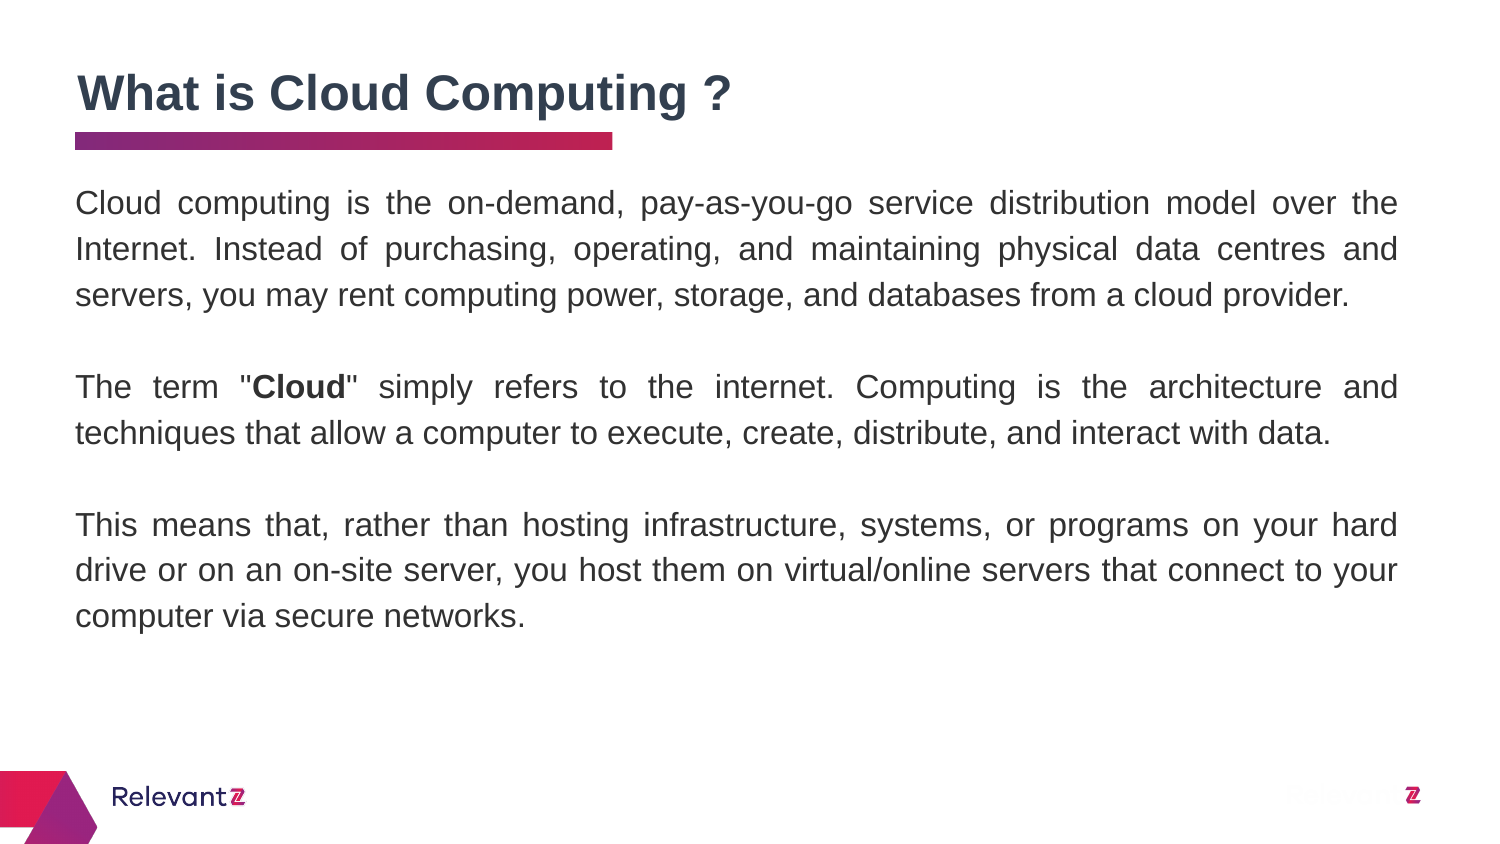

What is Cloud Computing ?
# Cloud computing is the on-demand, pay-as-you-go service distribution model over the Internet. Instead of purchasing, operating, and maintaining physical data centres and servers, you may rent computing power, storage, and databases from a cloud provider.

The term "Cloud" simply refers to the internet. Computing is the architecture and techniques that allow a computer to execute, create, distribute, and interact with data.

This means that, rather than hosting infrastructure, systems, or programs on your hard drive or on an on-site server, you host them on virtual/online servers that connect to your computer via secure networks.